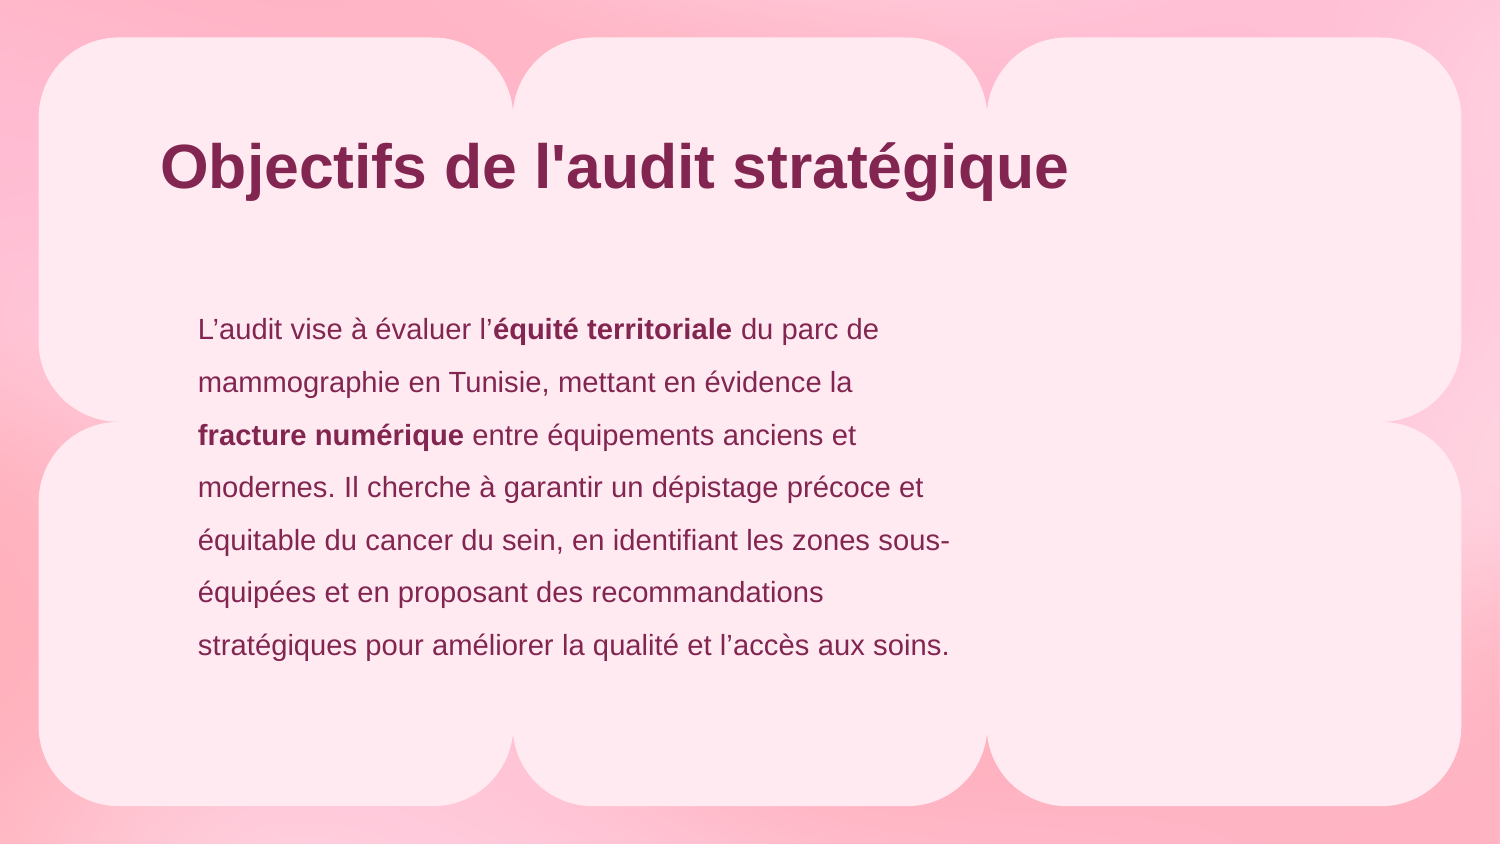

# Objectifs de l'audit stratégique
L’audit vise à évaluer l’équité territoriale du parc de mammographie en Tunisie, mettant en évidence la fracture numérique entre équipements anciens et modernes. Il cherche à garantir un dépistage précoce et équitable du cancer du sein, en identifiant les zones sous-équipées et en proposant des recommandations stratégiques pour améliorer la qualité et l’accès aux soins.